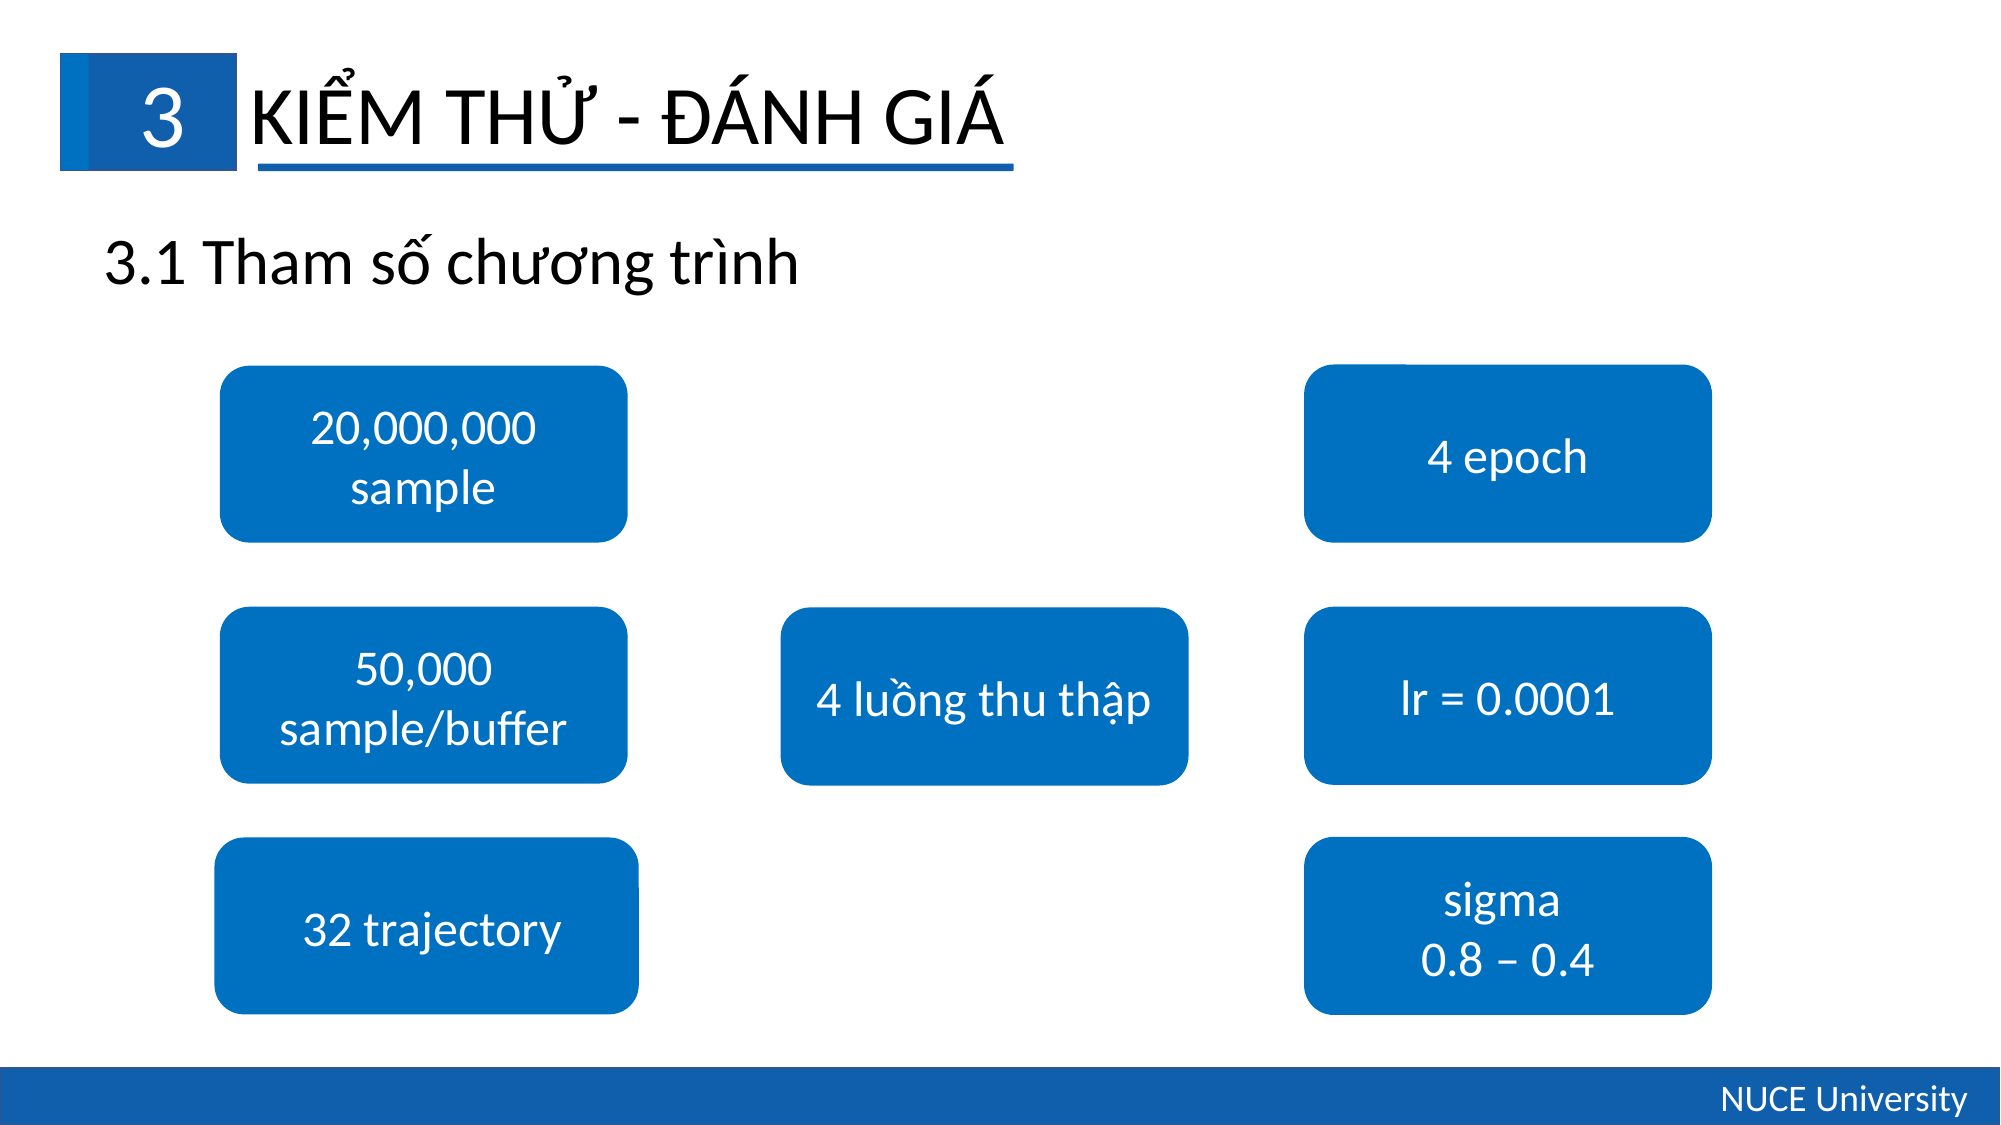

3

KIỂM THỬ - ĐÁNH GIÁ

3.1 Tham số chương trình
4 epoch
20,000,000 sample
50,000 sample/buffer
lr = 0.0001
4 luồng thu thập
sigma
0.8 – 0.4
 32 trajectory
NUCE University